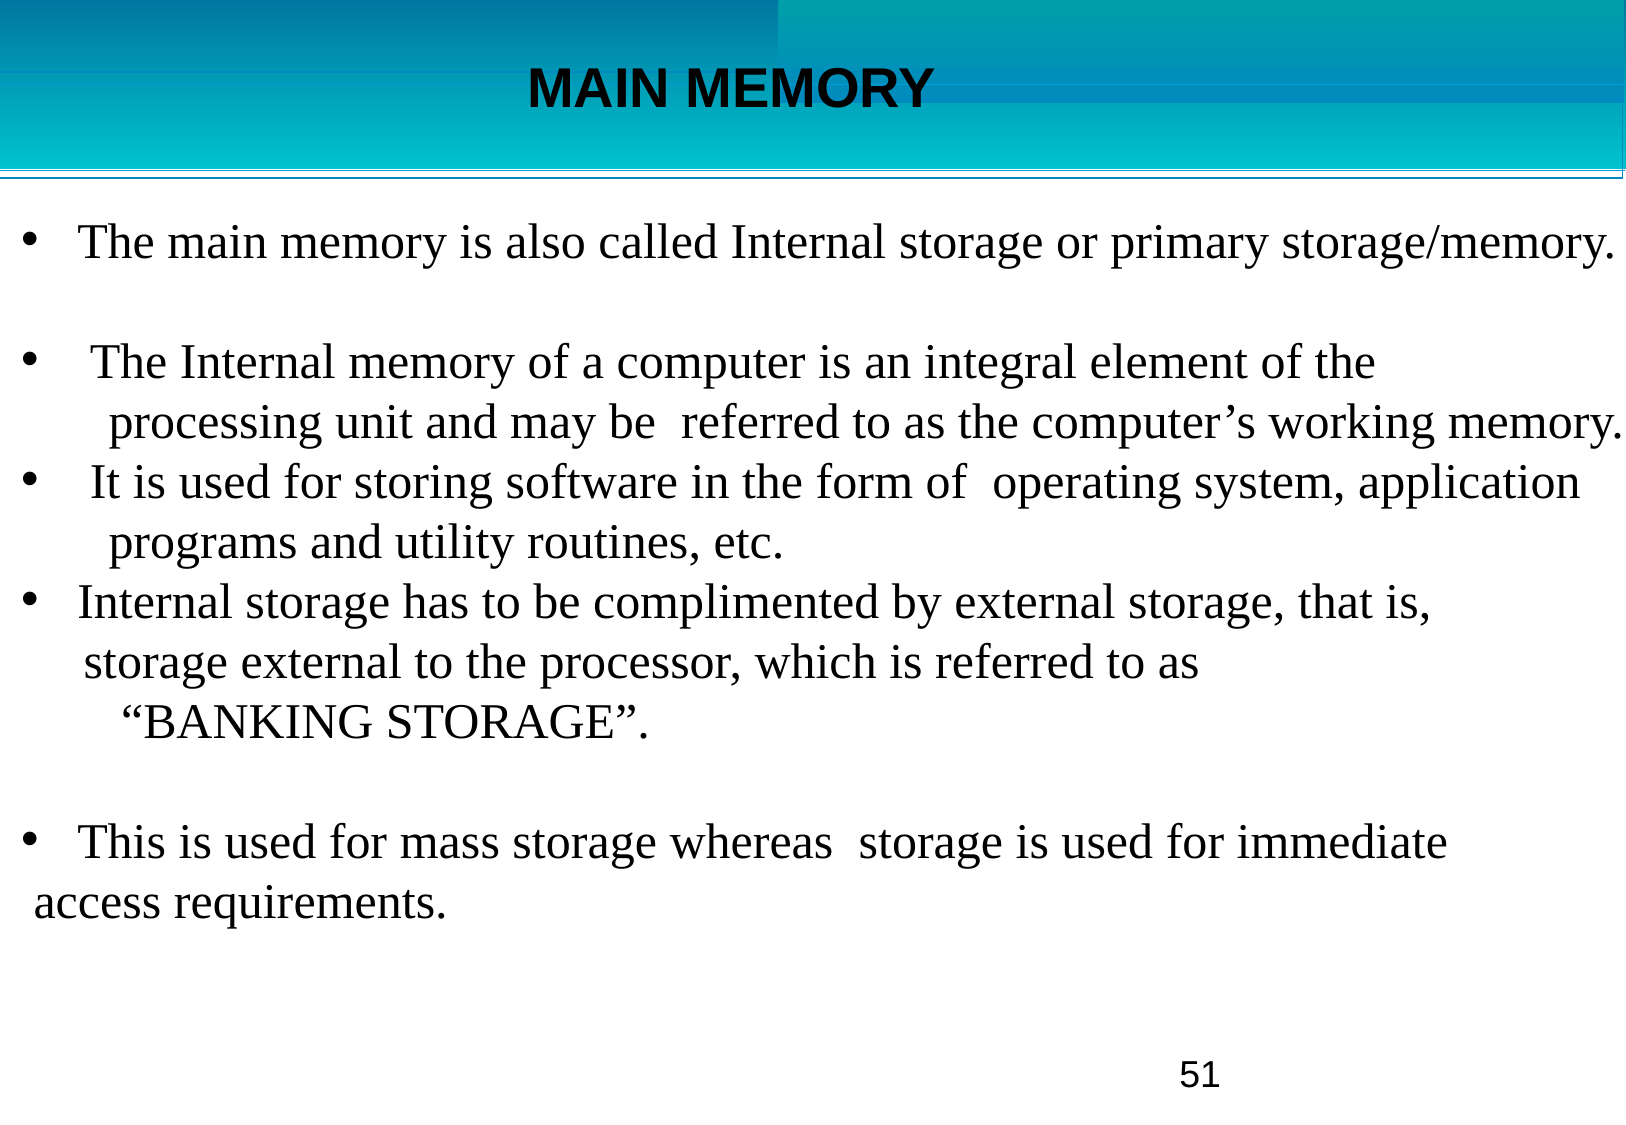

# MAIN MEMORY
The main memory is also called Internal storage or primary storage/memory.

 The Internal memory of a computer is an integral element of the
       processing unit and may be  referred to as the computer’s working memory.
 It is used for storing software in the form of  operating system, application
       programs and utility routines, etc.
Internal storage has to be complimented by external storage, that is,
     storage external to the processor, which is referred to as
        “BANKING STORAGE”.

This is used for mass storage whereas  storage is used for immediate
 access requirements.

51